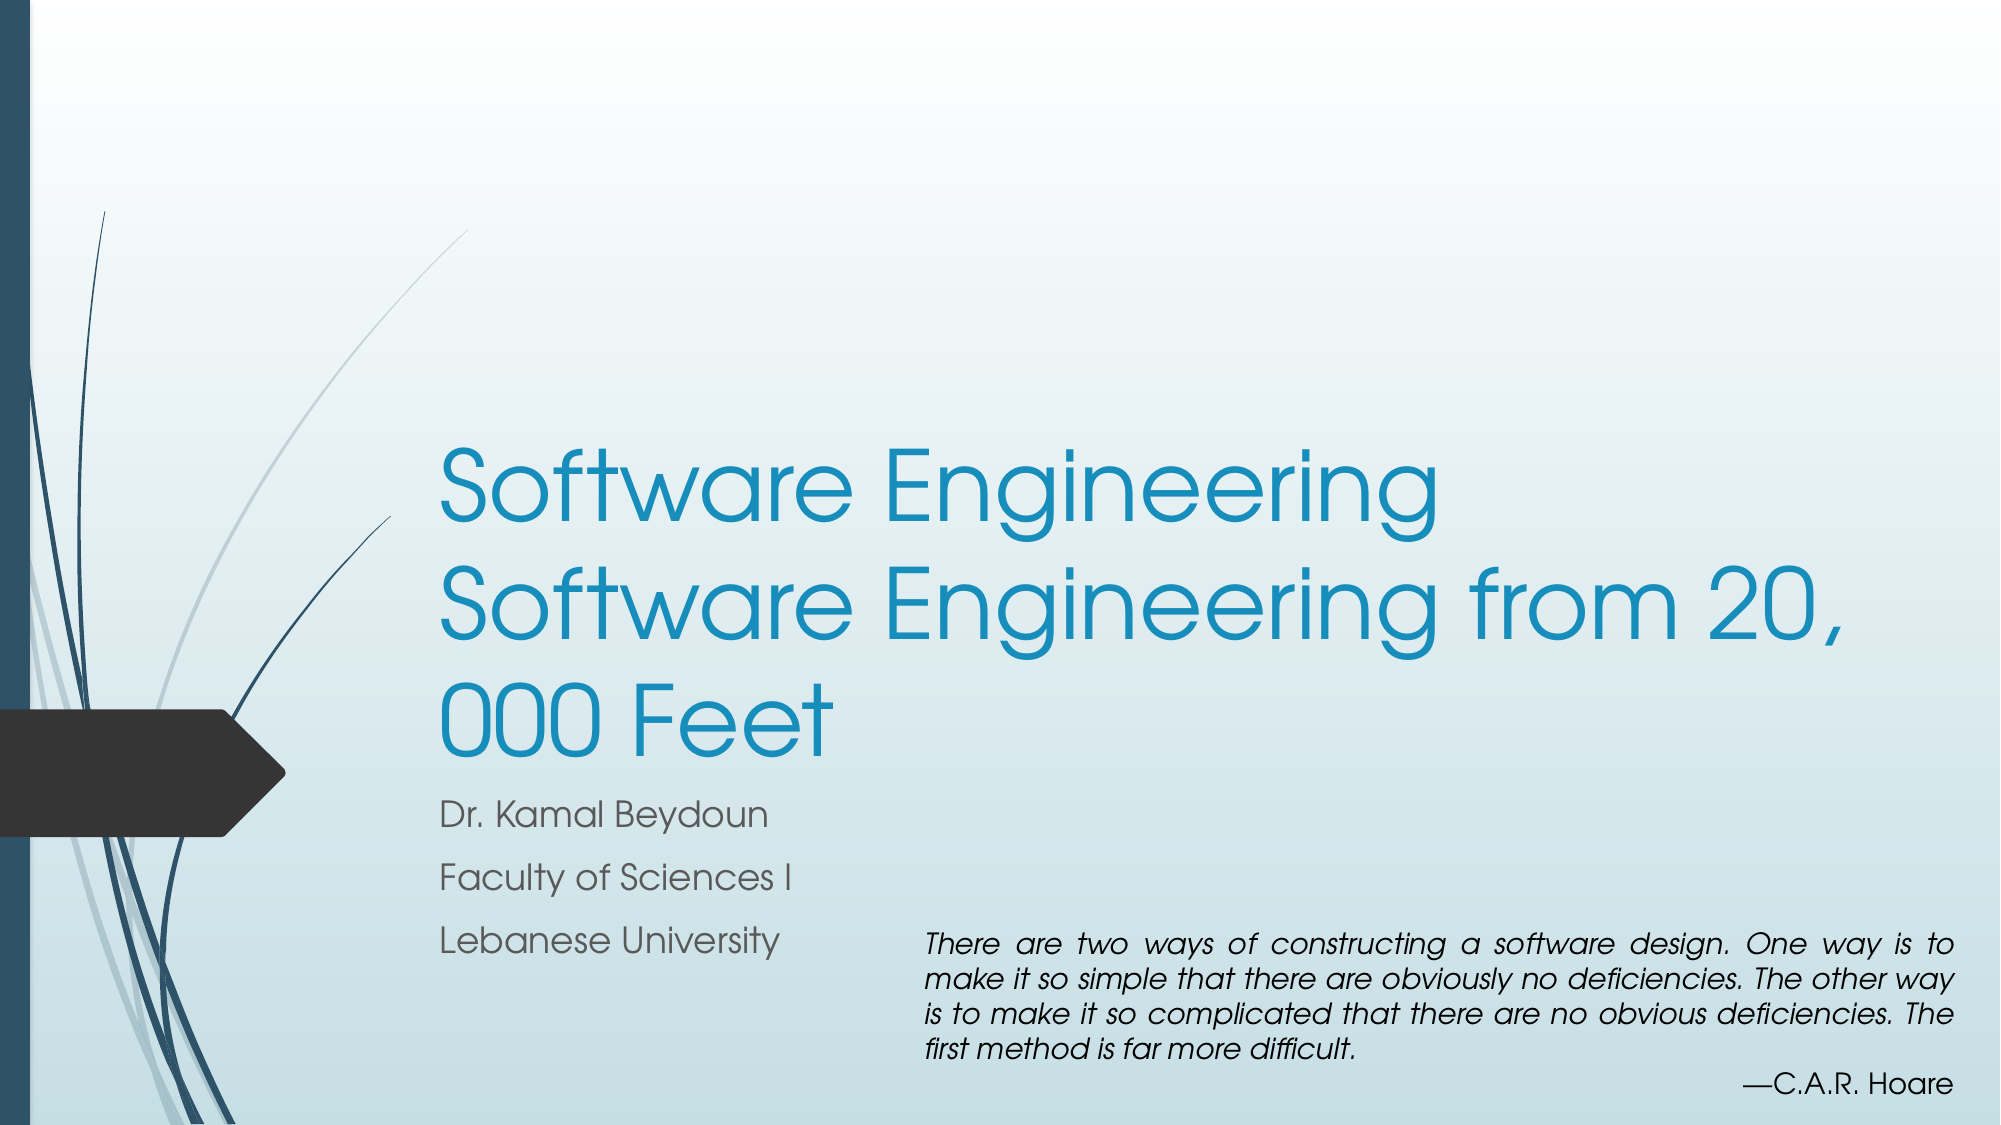

# Software Engineering Software Engineering from 20, 000 Feet
Dr. Kamal Beydoun
Faculty of Sciences I
Lebanese University

There are two ways of constructing a software design. One way is to make it so simple that there are obviously no deficiencies. The other way is to make it so complicated that there are no obvious deficiencies. The first method is far more difficult.
—C.A.R. Hoare